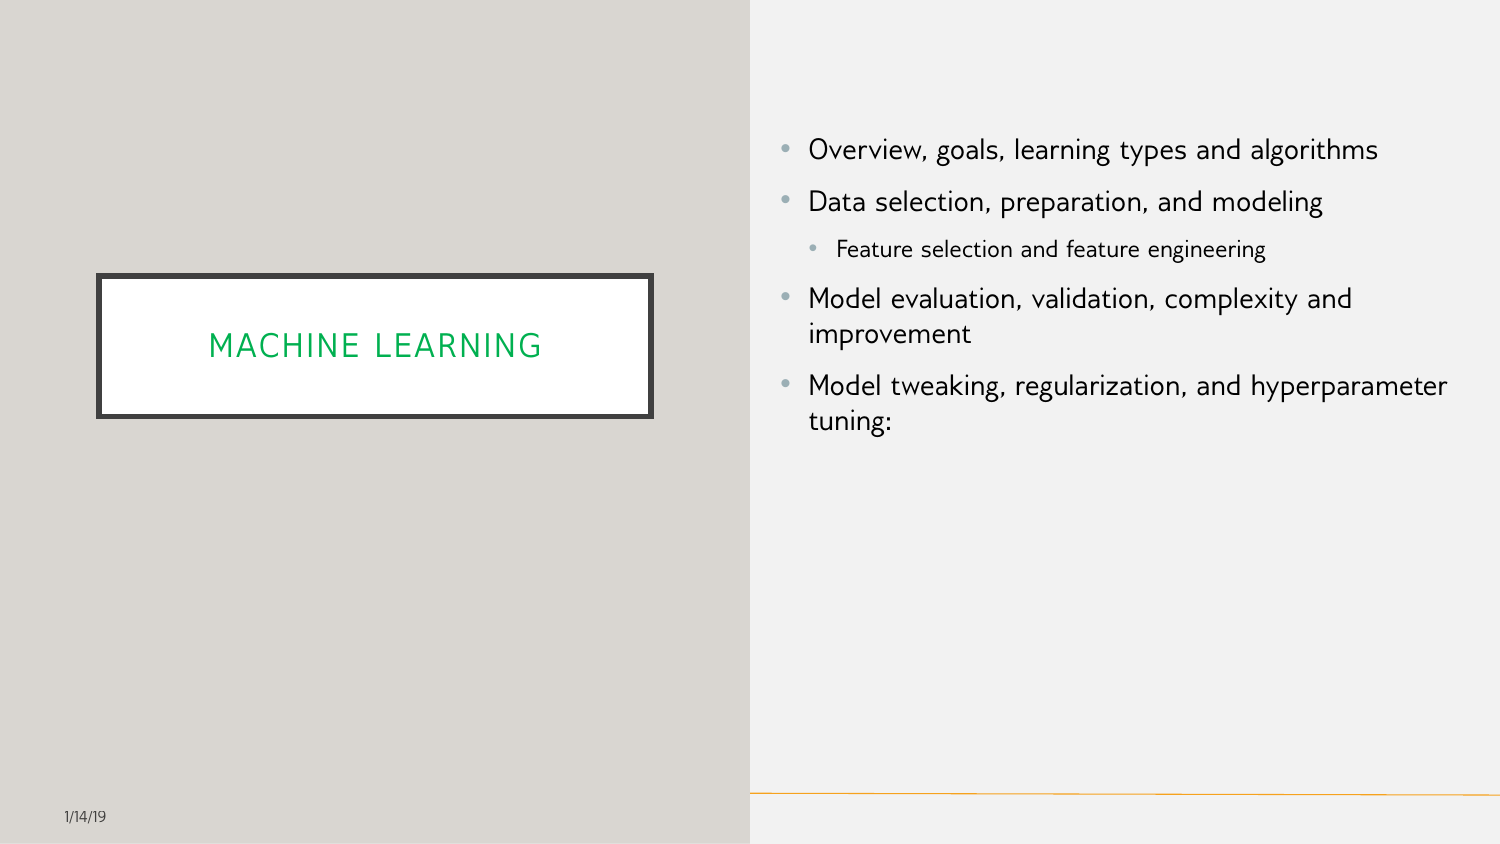

Overview, goals, learning types and algorithms
Data selection, preparation, and modeling
Feature selection and feature engineering
Model evaluation, validation, complexity and improvement
Model tweaking, regularization, and hyperparameter tuning:

# Machine learning

1/14/19